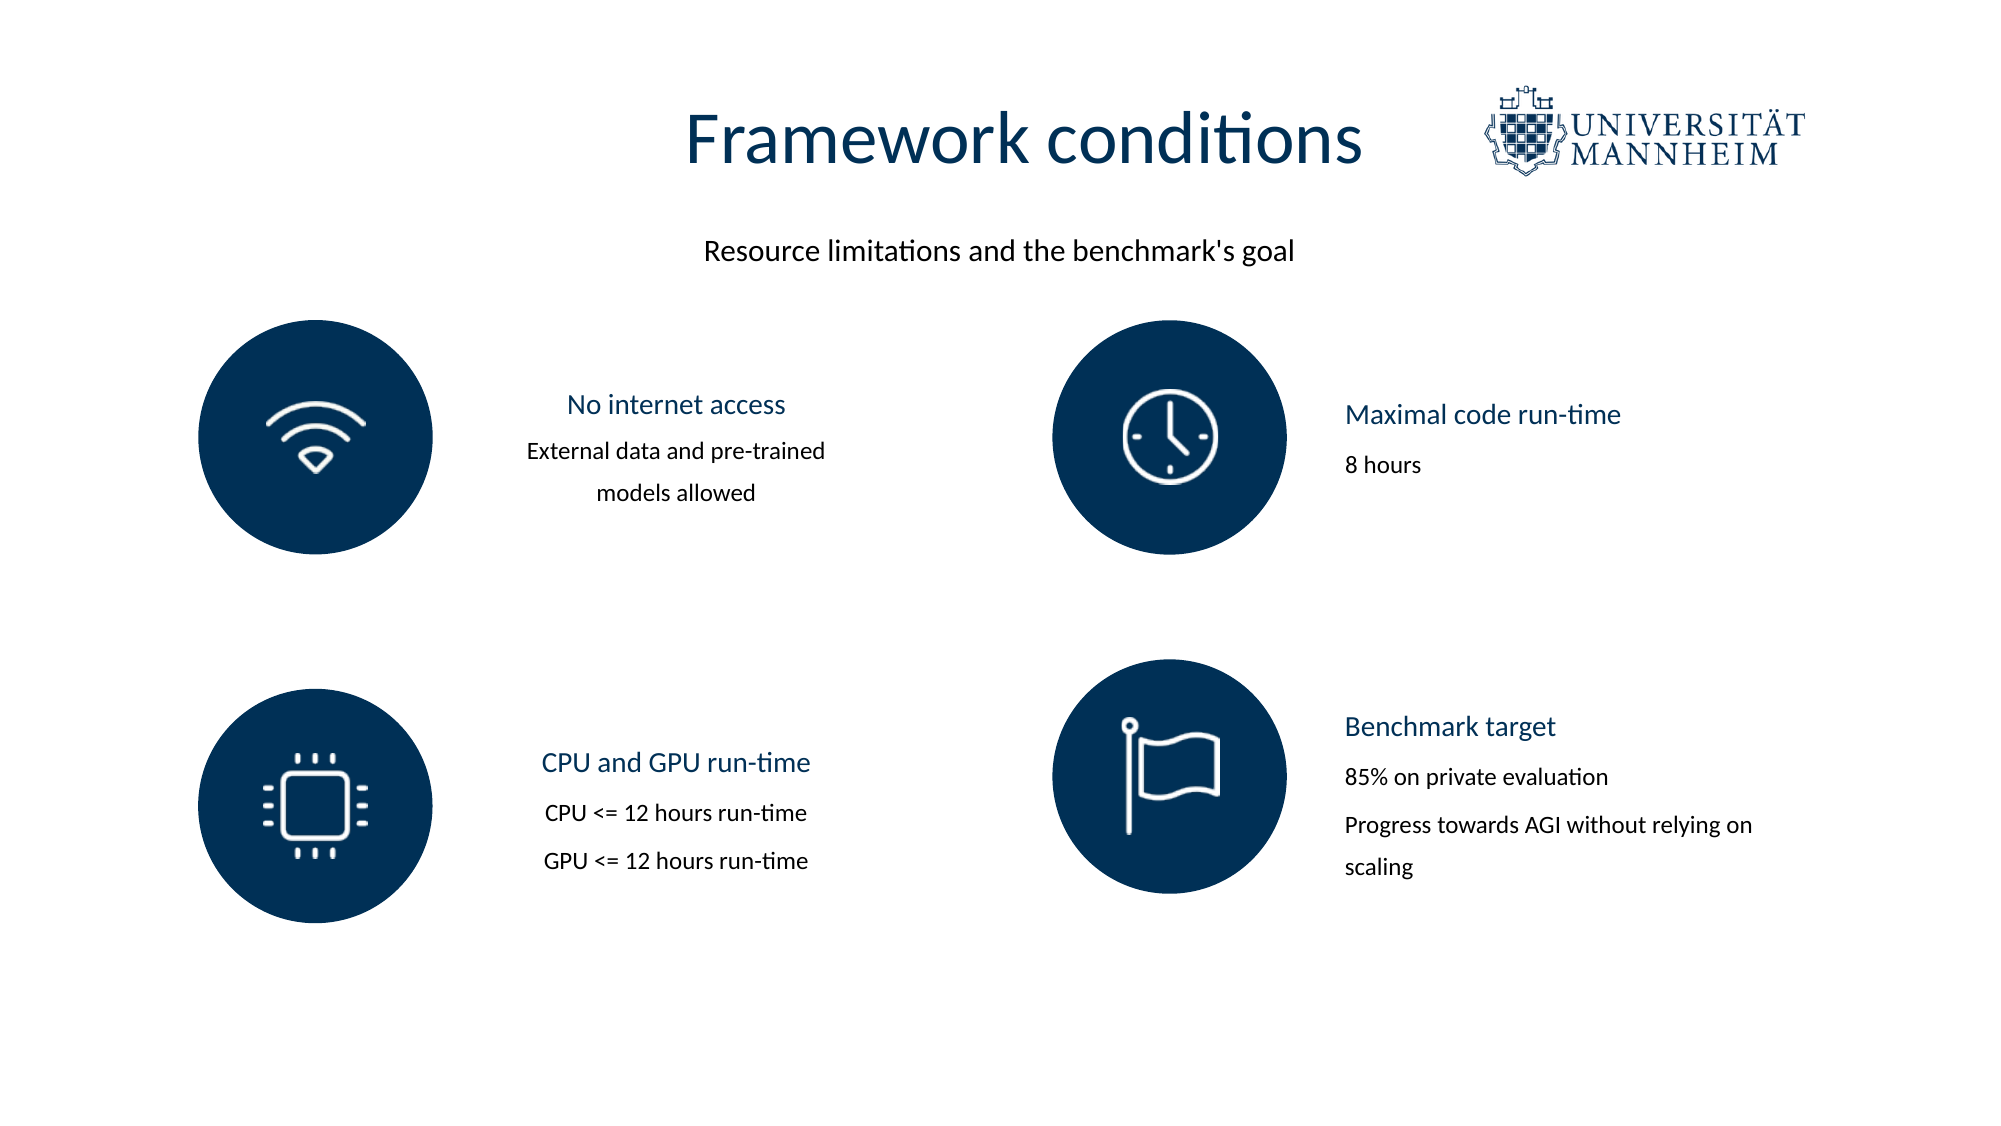

Framework conditions

Resource limitations and the benchmark's goal

No internet access

Maximal code run-time

External data and pre-trained models allowed

8 hours

Benchmark target

CPU and GPU run-time

85% on private evaluation

CPU <= 12 hours run-time

Progress towards AGI without relying on scaling

GPU <= 12 hours run-time